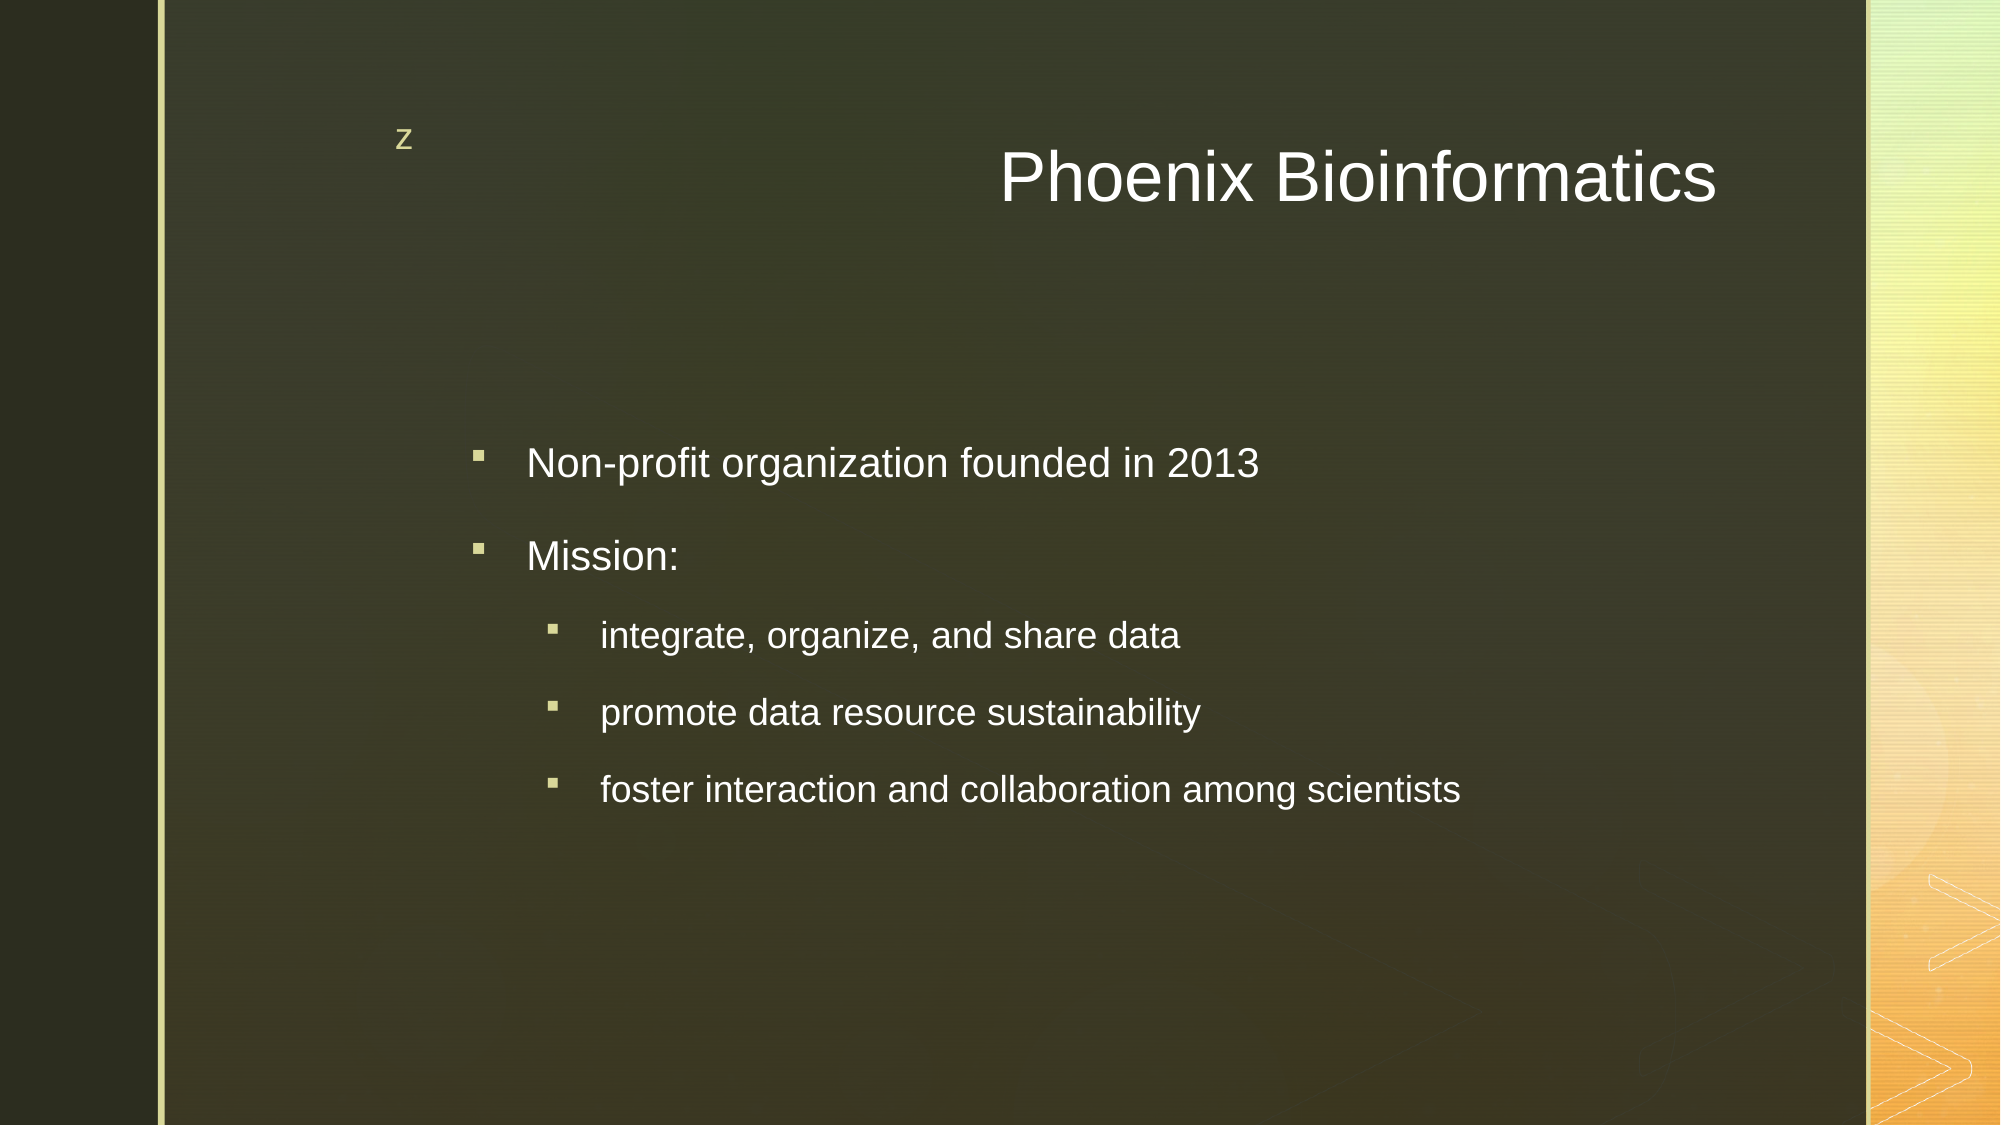

# Phoenix Bioinformatics
Non-profit organization founded in 2013
Mission:
integrate, organize, and share data
promote data resource sustainability
foster interaction and collaboration among scientists